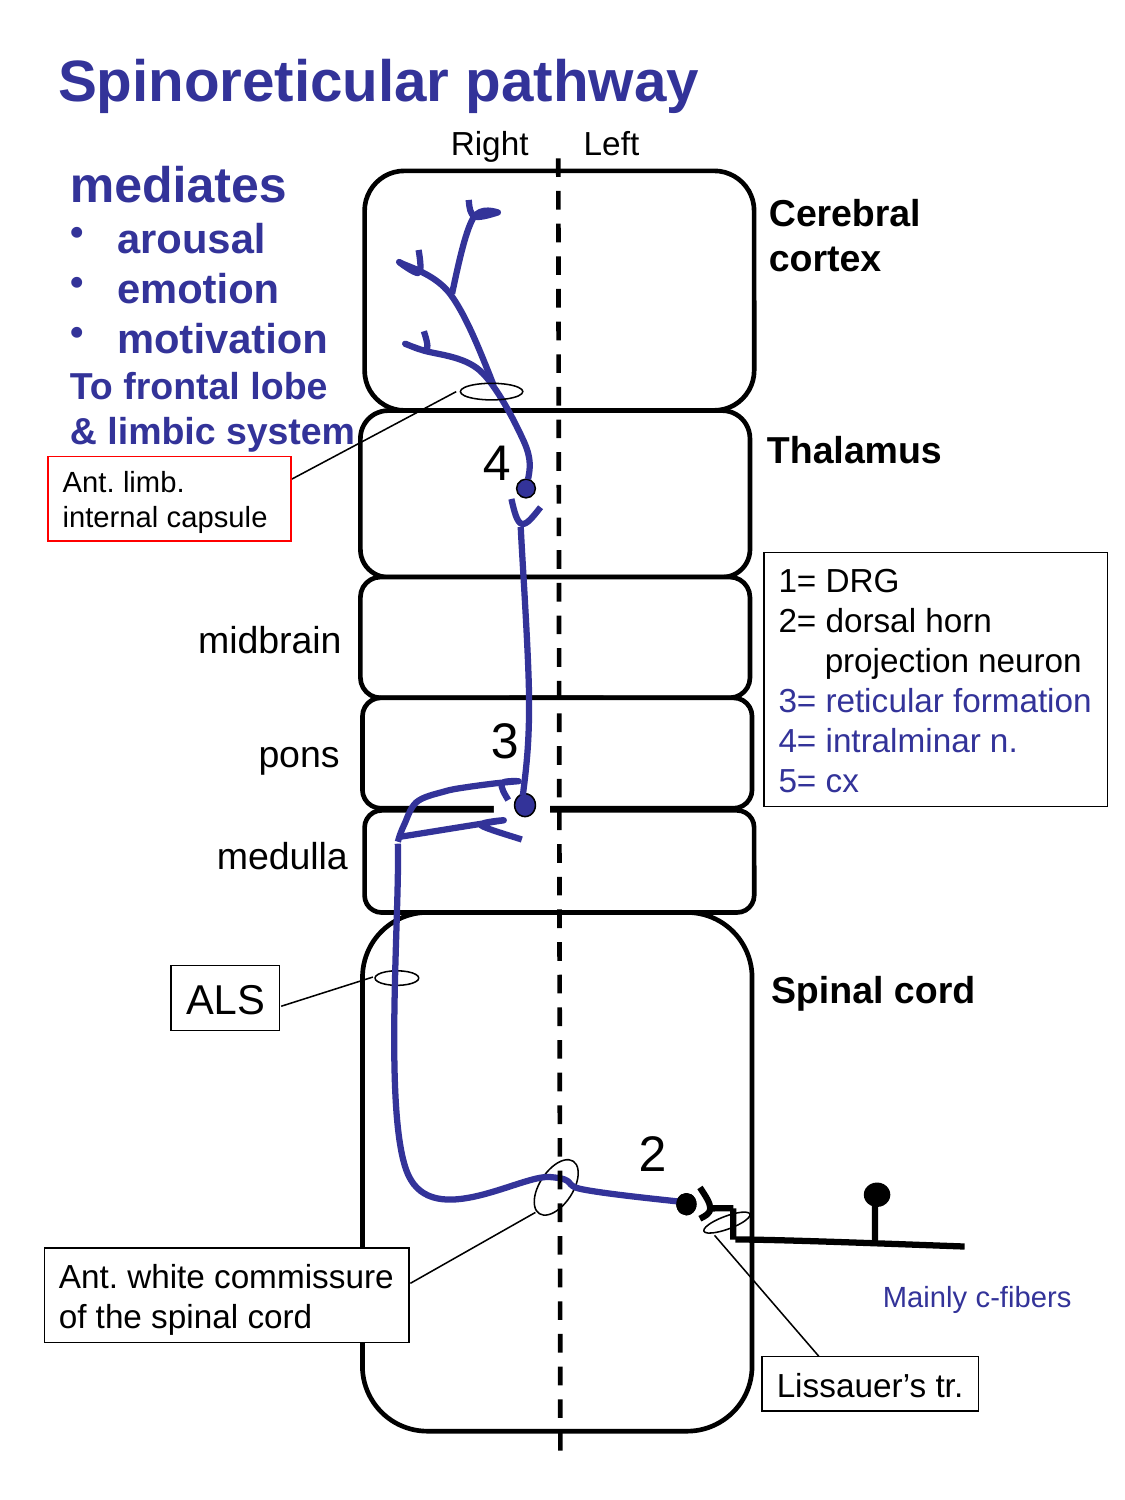

Spinoreticular pathway
   Right      Left
mediates
 arousal
 emotion
 motivation
To frontal lobe
& limbic system
system

Cerebral
cortex

Thalamus
4
Ant. limb.
internal capsule

1= DRG
2= dorsal horn
     projection neuron
3= reticular formation
4= intralminar n.
5= cx

 midbrain

3
 pons

 medulla

Spinal cord
ALS

2

Ant. white commissure
of the spinal cord
Mainly c-fibers
Lissauer’s tr.